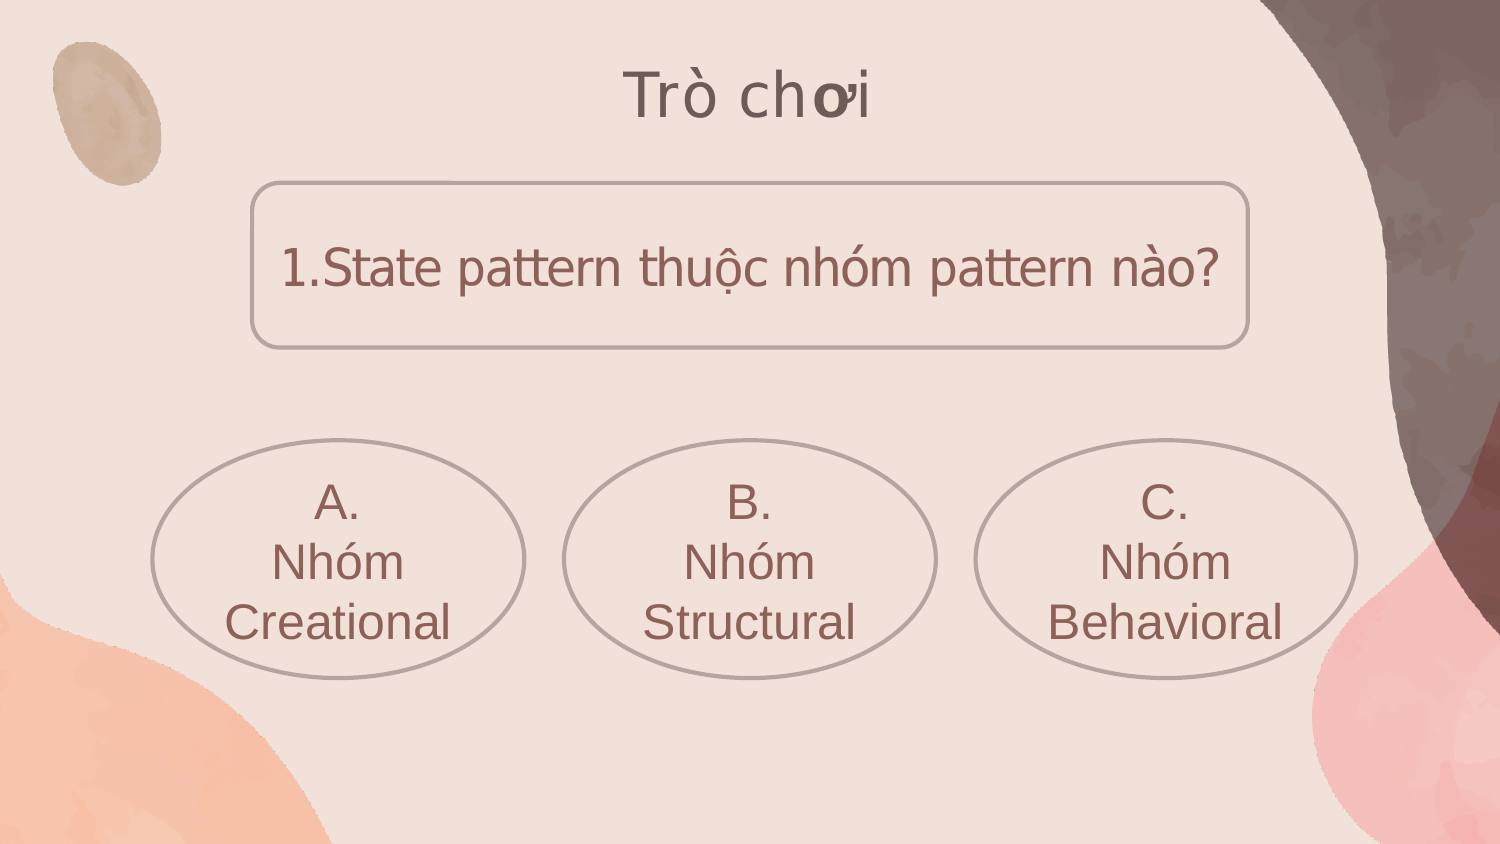

# Trò chơi
1.State pattern thuộc nhóm pattern nào?
A.
Nhóm Creational
B.
Nhóm Structural
C.
Nhóm Behavioral